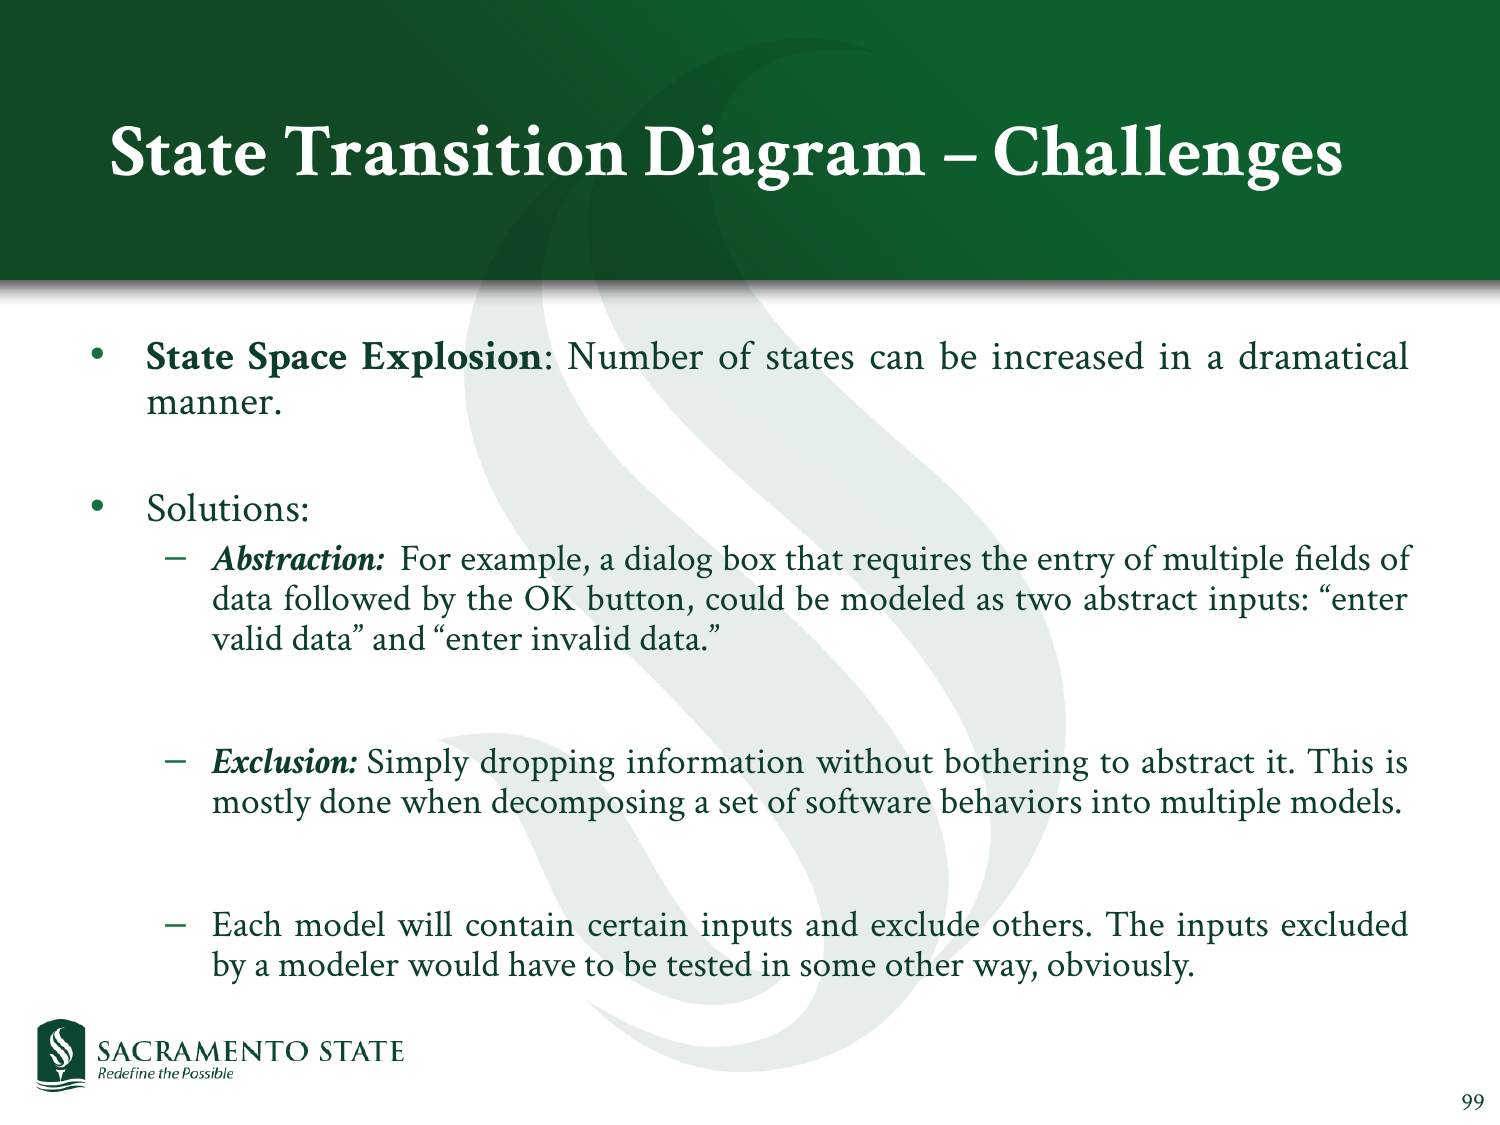

# State Transition Diagram – Challenges
State Space Explosion: Number of states can be increased in a dramatical manner.

Solutions:
Abstraction:  For example, a dialog box that requires the entry of multiple fields of data followed by the OK button, could be modeled as two abstract inputs: “enter valid data” and “enter invalid data.”

Exclusion: Simply dropping information without bothering to abstract it. This is mostly done when decomposing a set of software behaviors into multiple models.

Each model will contain certain inputs and exclude others. The inputs excluded by a modeler would have to be tested in some other way, obviously.
99